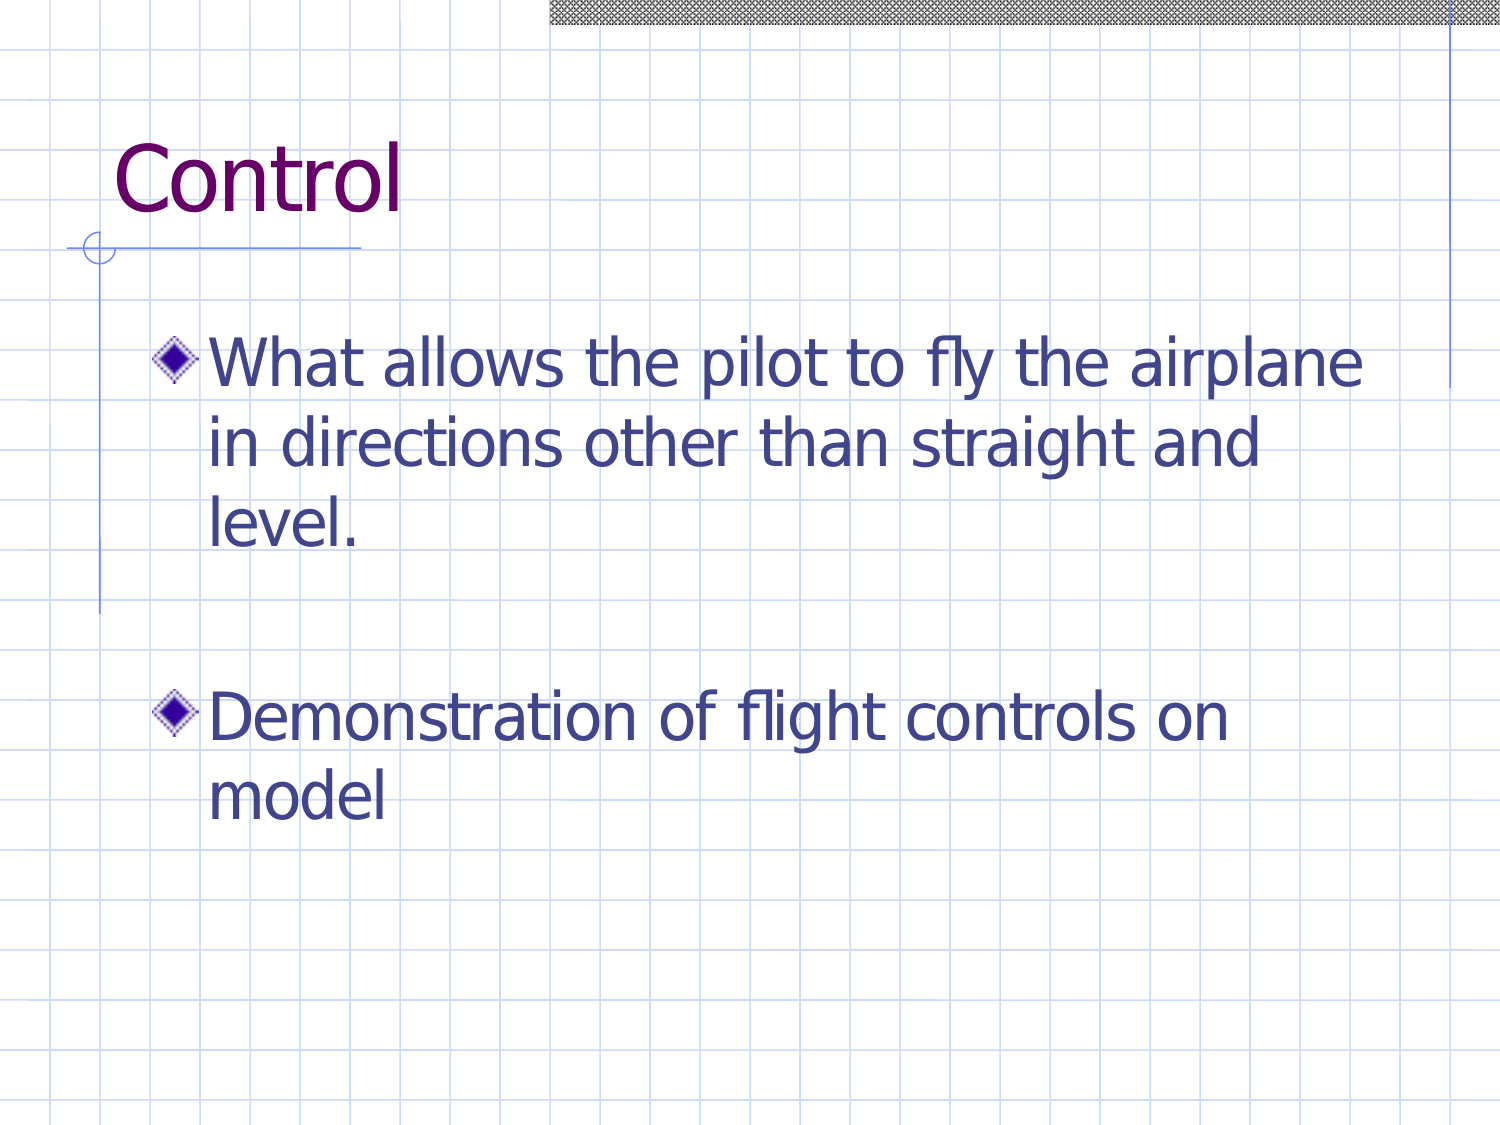

# Control
What allows the pilot to fly the airplane in directions other than straight and level.

Demonstration of flight controls on model